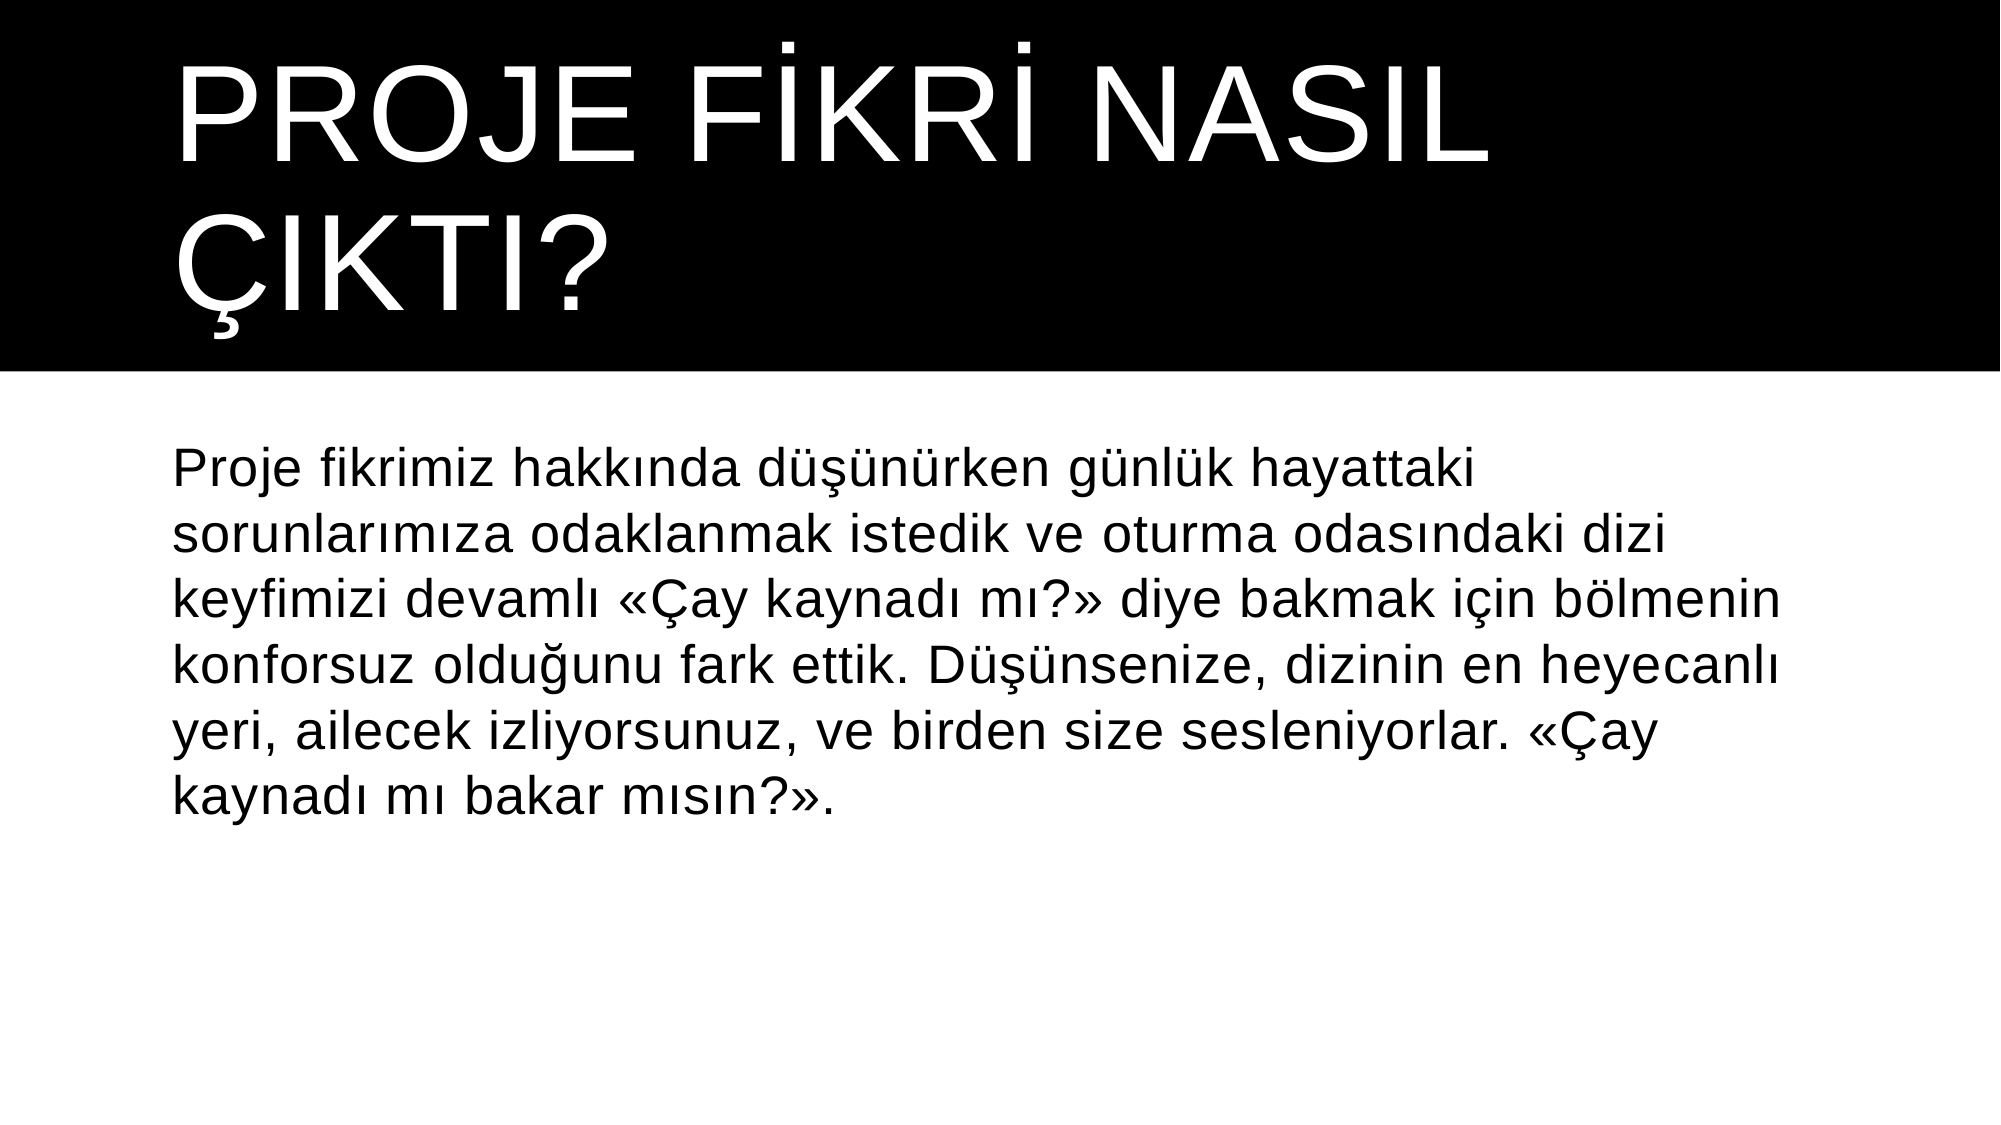

# PROJE FİKRİ NASIL ÇIKTI?
Proje fikrimiz hakkında düşünürken günlük hayattaki sorunlarımıza odaklanmak istedik ve oturma odasındaki dizi keyfimizi devamlı «Çay kaynadı mı?» diye bakmak için bölmenin konforsuz olduğunu fark ettik. Düşünsenize, dizinin en heyecanlı yeri, ailecek izliyorsunuz, ve birden size sesleniyorlar. «Çay kaynadı mı bakar mısın?».